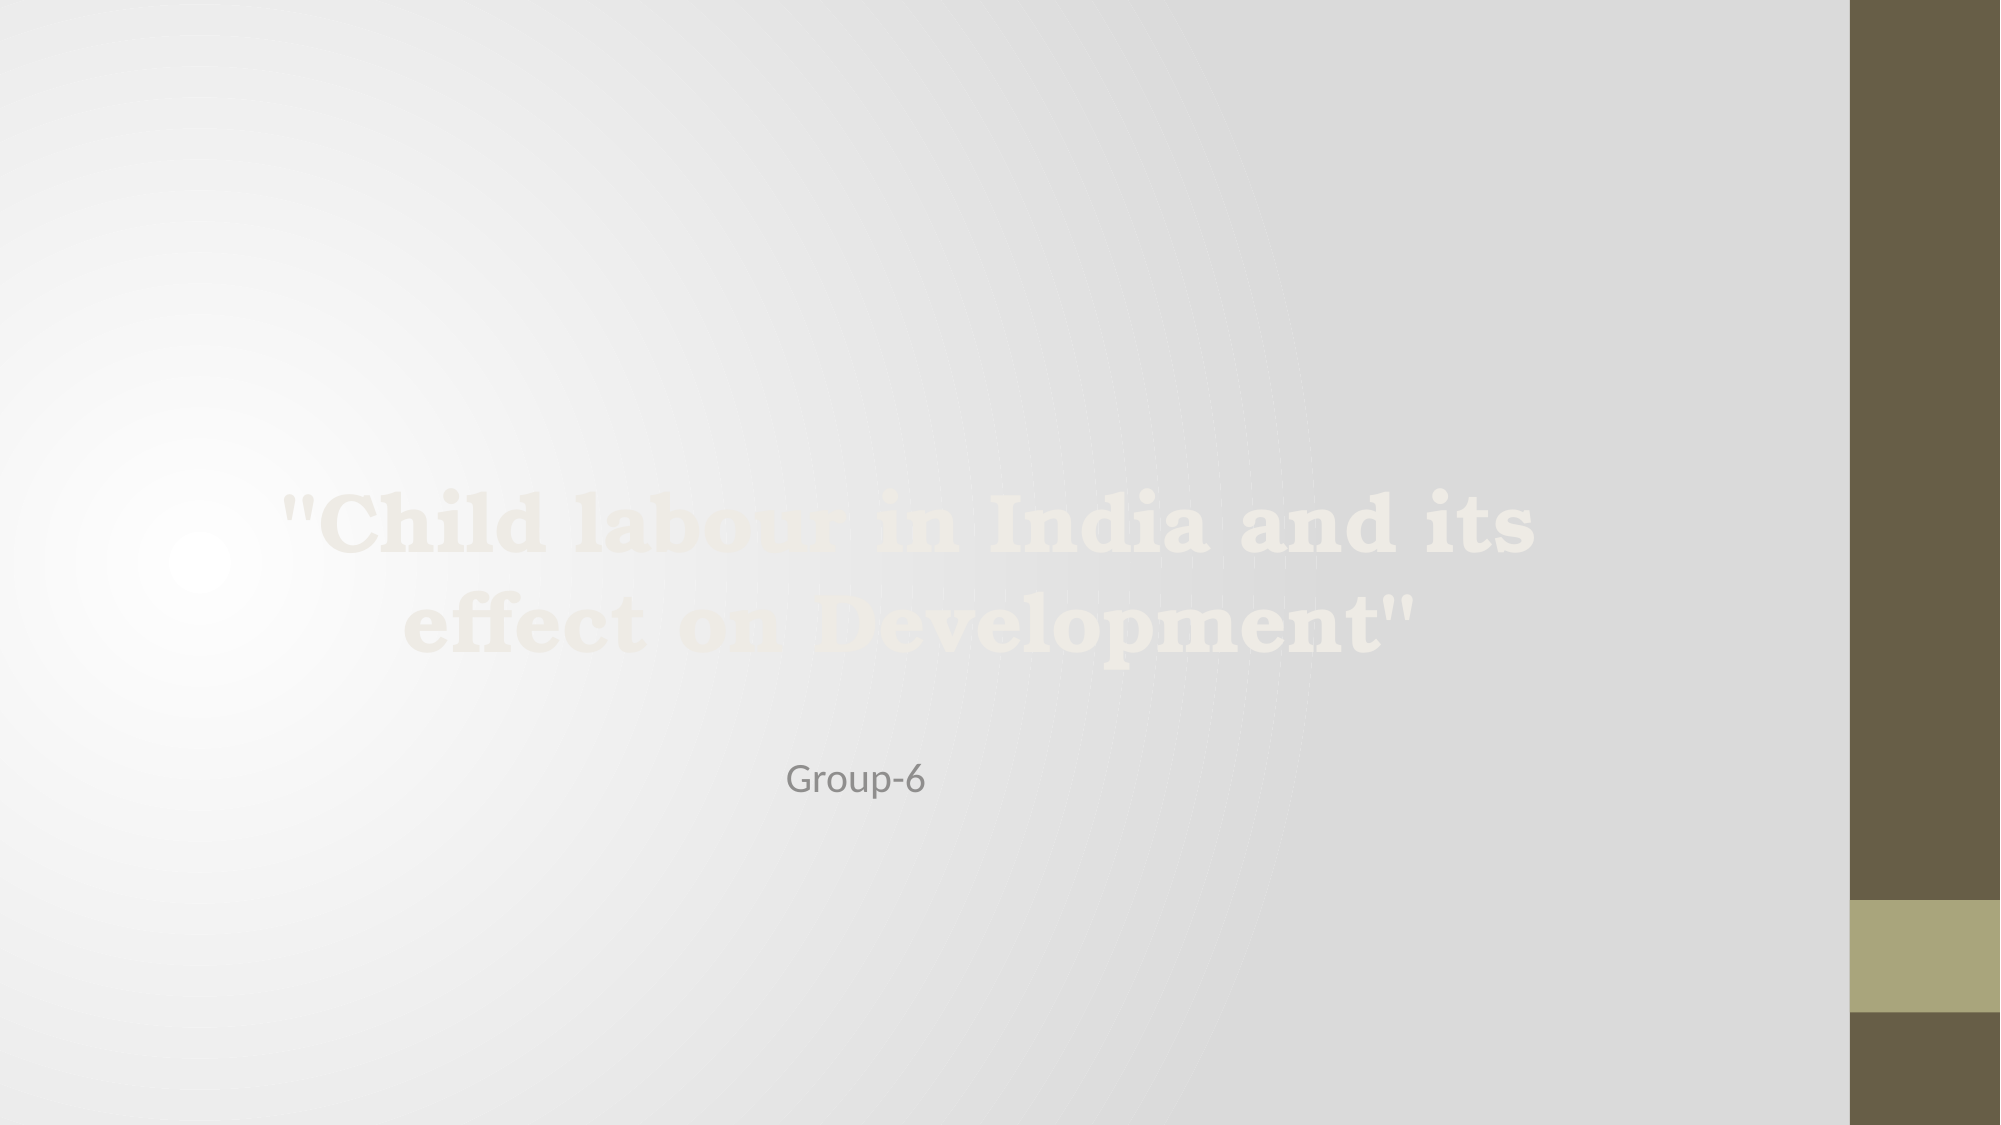

"Child labour in India and its effect on Development"
Group-6